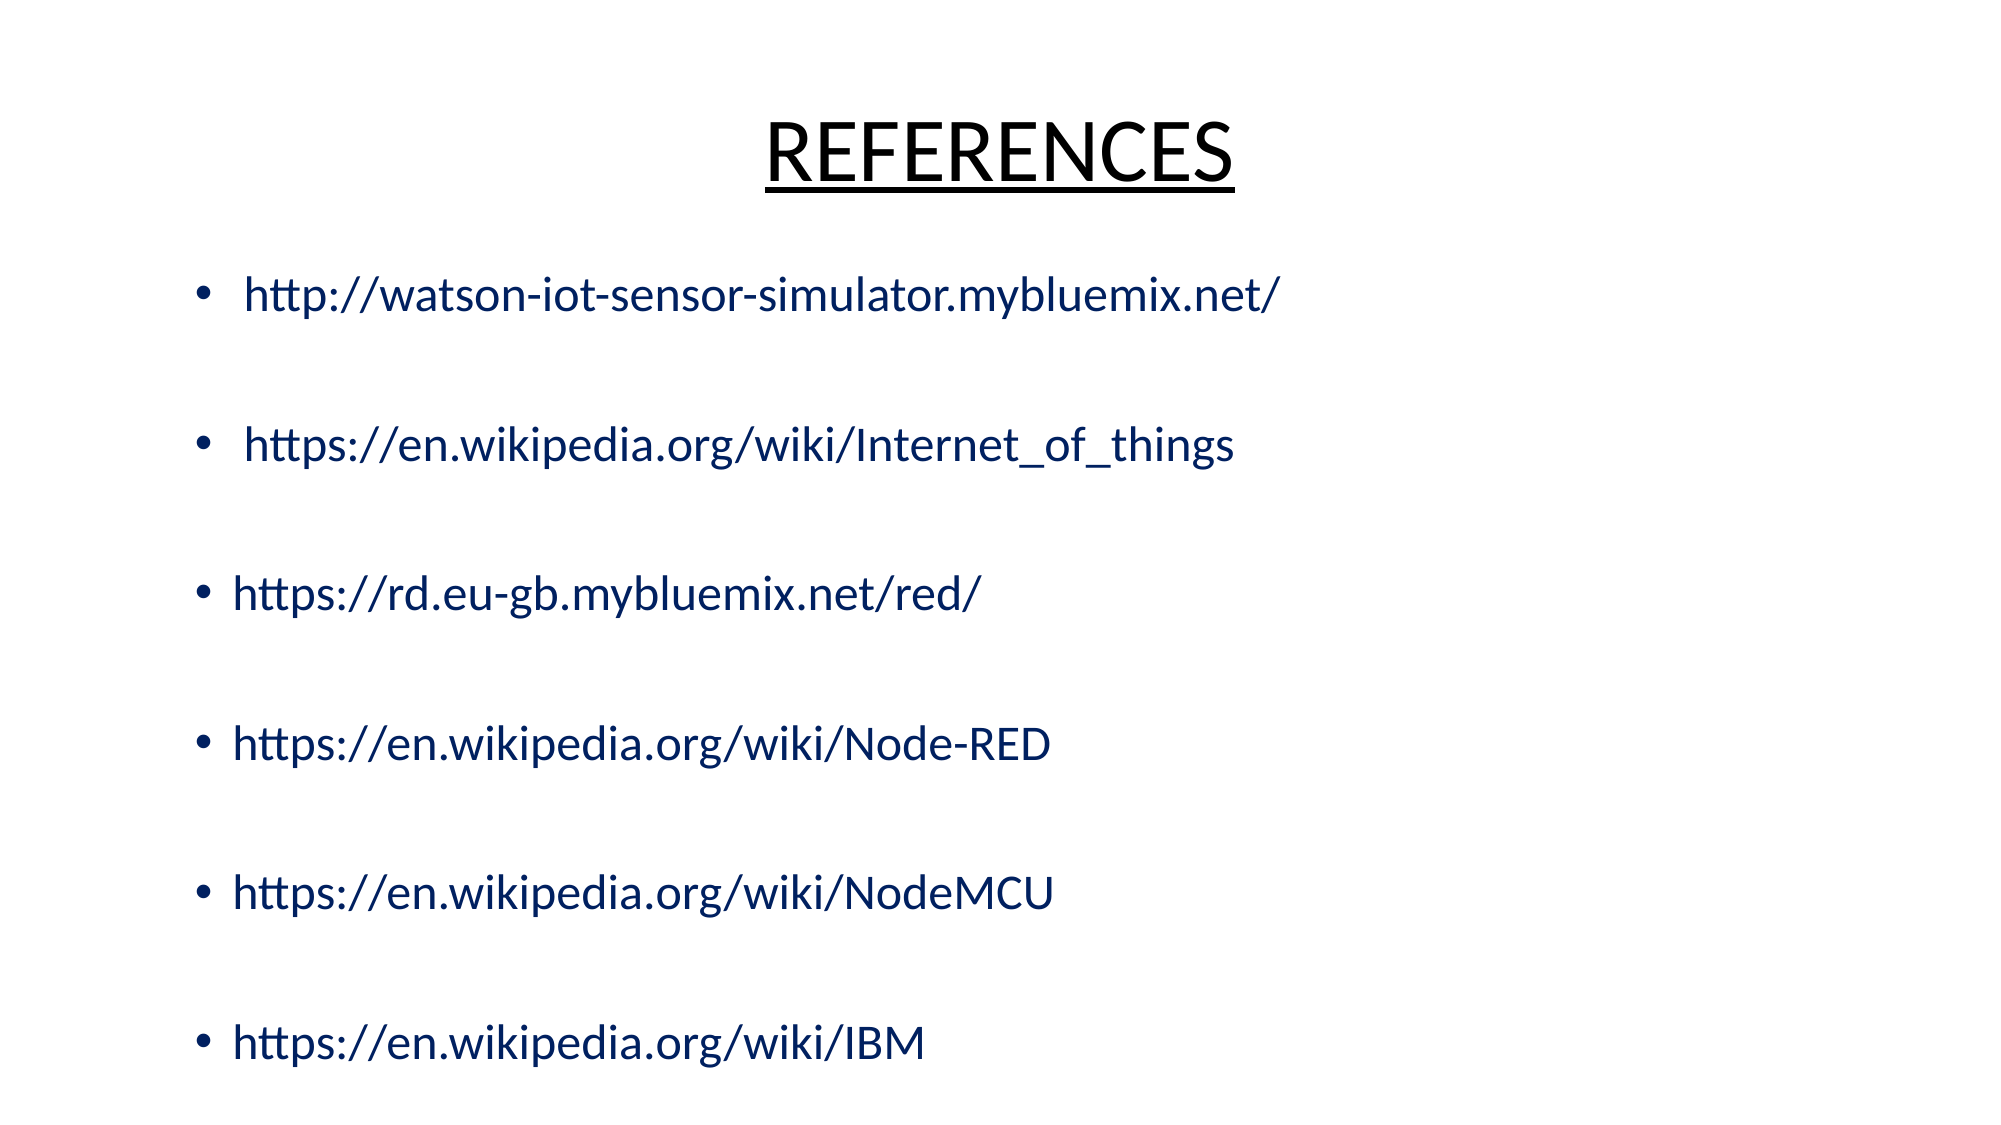

# REFERENCES
 http://watson-iot-sensor-simulator.mybluemix.net/

 https://en.wikipedia.org/wiki/Internet_of_things

https://rd.eu-gb.mybluemix.net/red/

https://en.wikipedia.org/wiki/Node-RED

https://en.wikipedia.org/wiki/NodeMCU

https://en.wikipedia.org/wiki/IBM